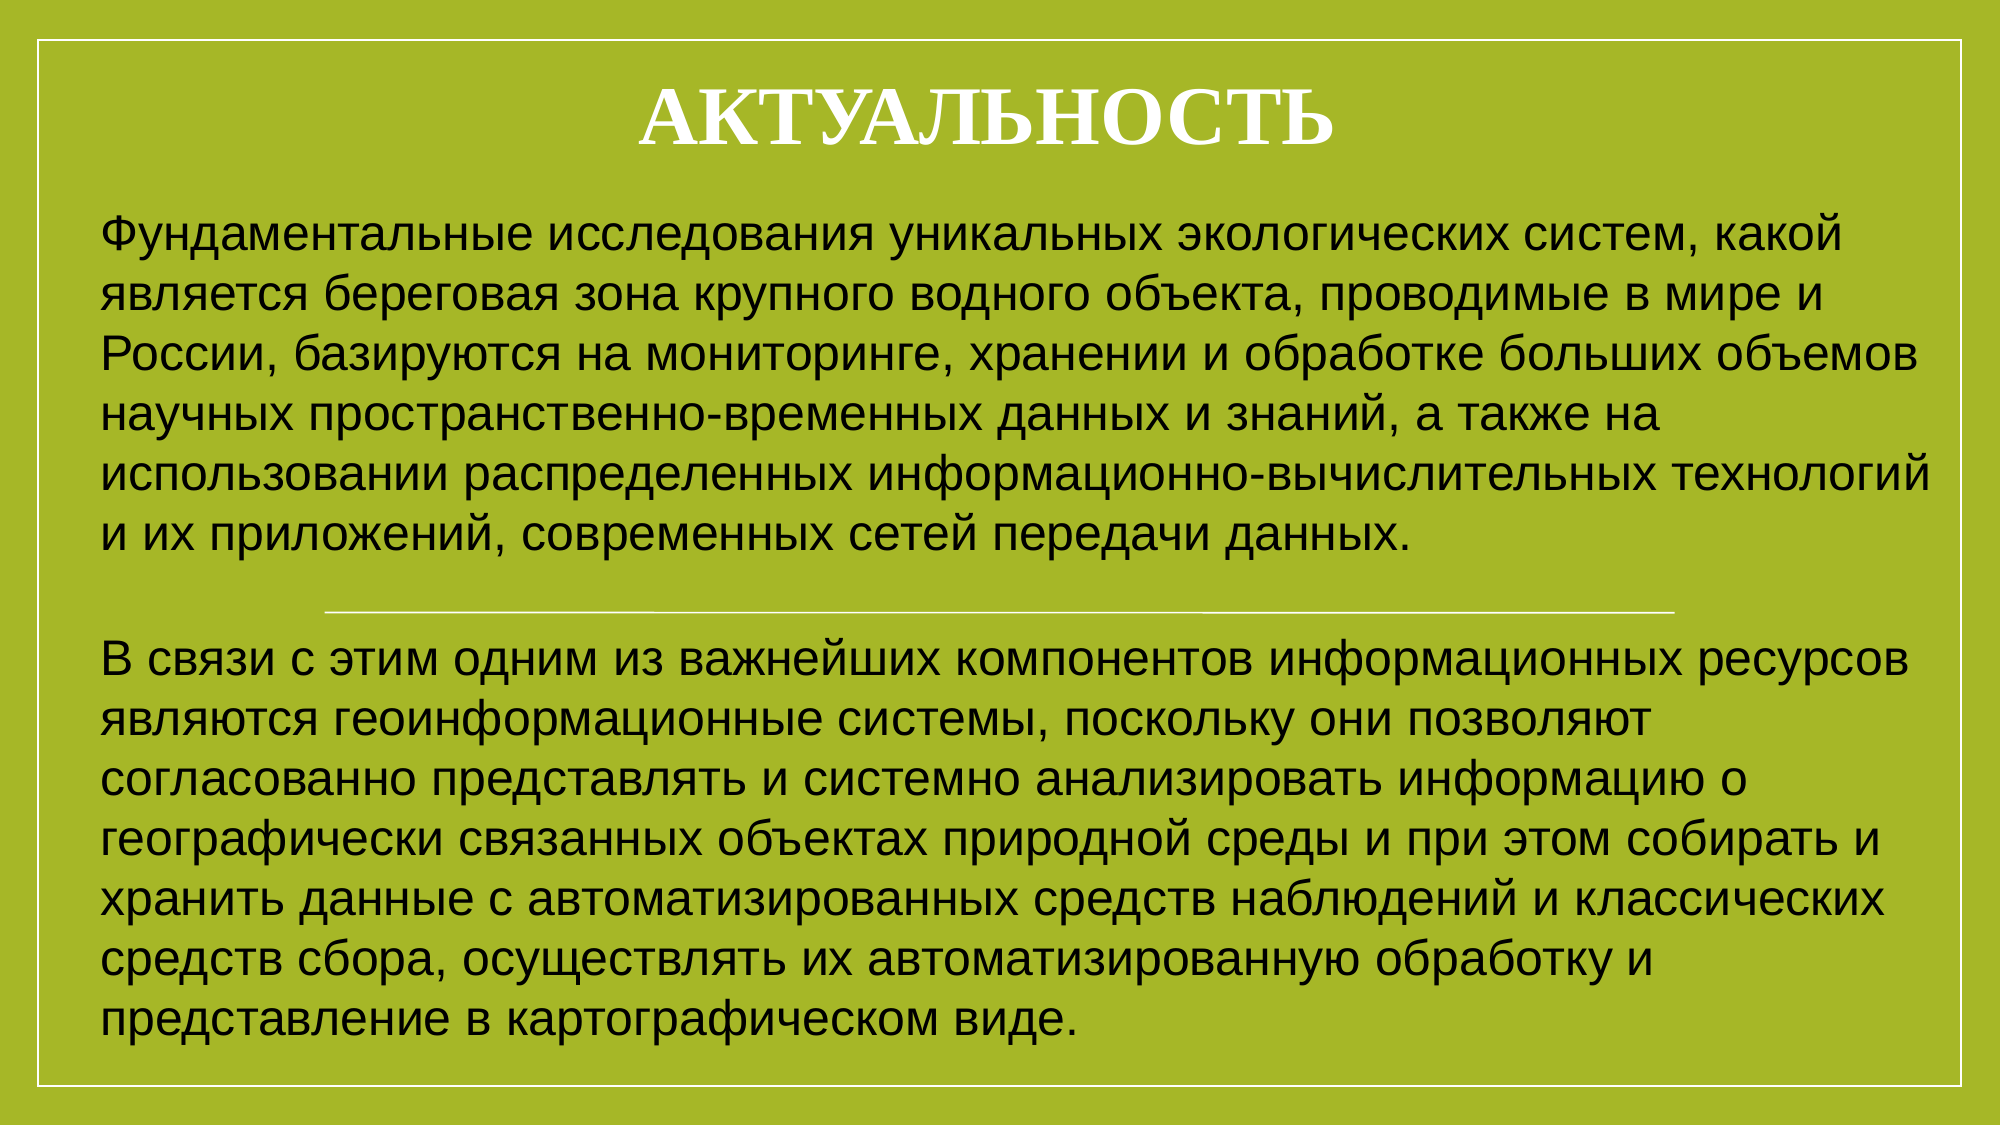

АКТУАЛЬНОСТЬ
Фундаментальные исследования уникальных экологических систем, какой является береговая зона крупного водного объекта, проводимые в мире и России, базируются на мониторинге, хранении и обработке больших объемов научных пространственно-временных данных и знаний, а также на использовании распределенных информационно-вычислительных технологий и их приложений, современных сетей передачи данных.

В связи с этим одним из важнейших компонентов информационных ресурсов являются геоинформационные системы, поскольку они позволяют согласованно представлять и системно анализировать информацию о географически связанных объектах природной среды и при этом собирать и хранить данные с автоматизированных средств наблюдений и классических средств сбора, осуществлять их автоматизированную обработку и представление в картографическом виде.